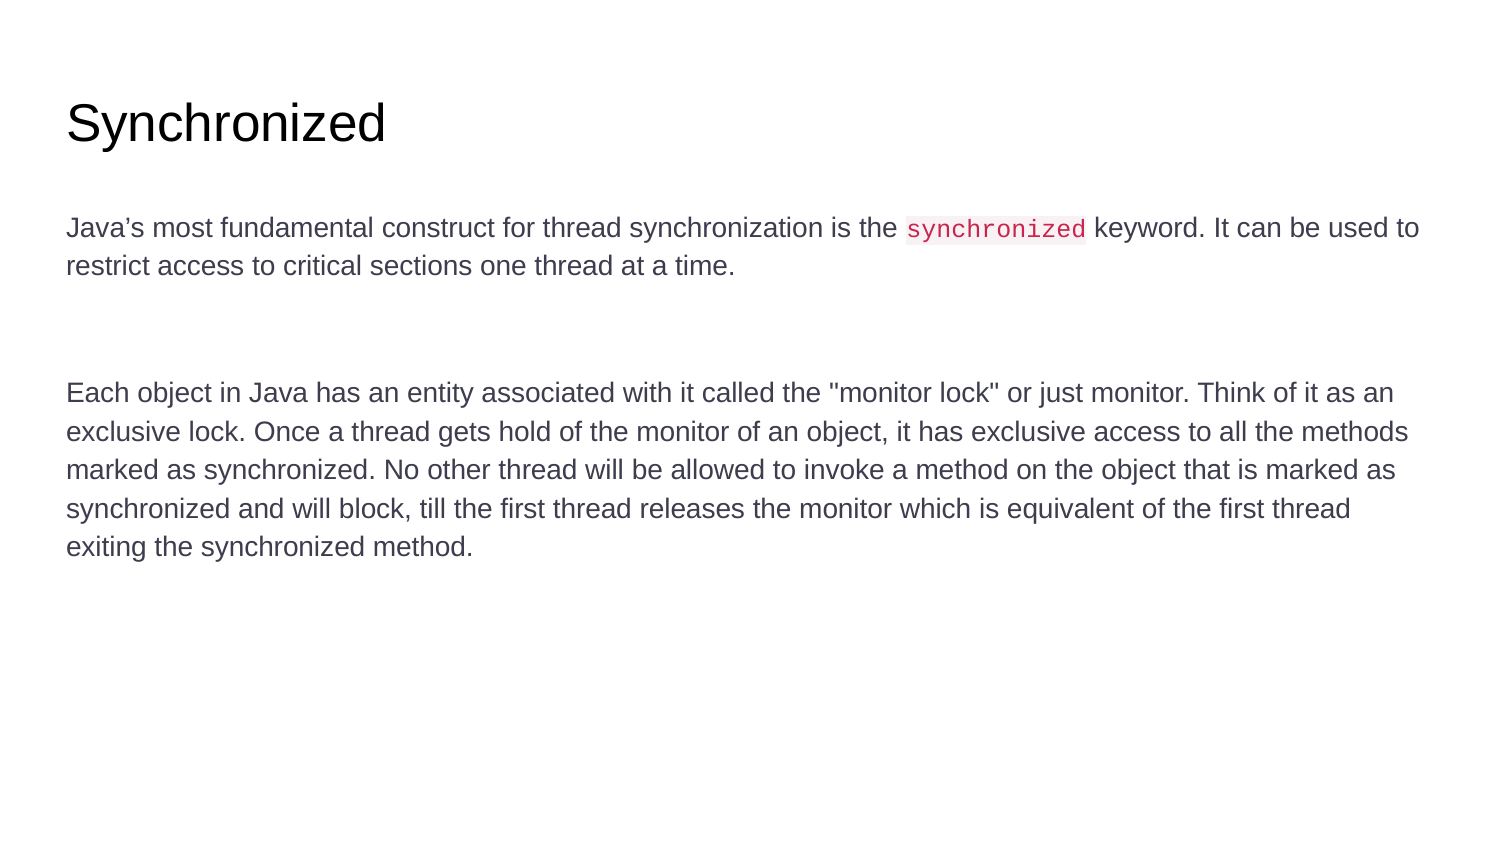

# Synchronized
Java’s most fundamental construct for thread synchronization is the synchronized keyword. It can be used to restrict access to critical sections one thread at a time.

Each object in Java has an entity associated with it called the "monitor lock" or just monitor. Think of it as an exclusive lock. Once a thread gets hold of the monitor of an object, it has exclusive access to all the methods marked as synchronized. No other thread will be allowed to invoke a method on the object that is marked as synchronized and will block, till the first thread releases the monitor which is equivalent of the first thread exiting the synchronized method.